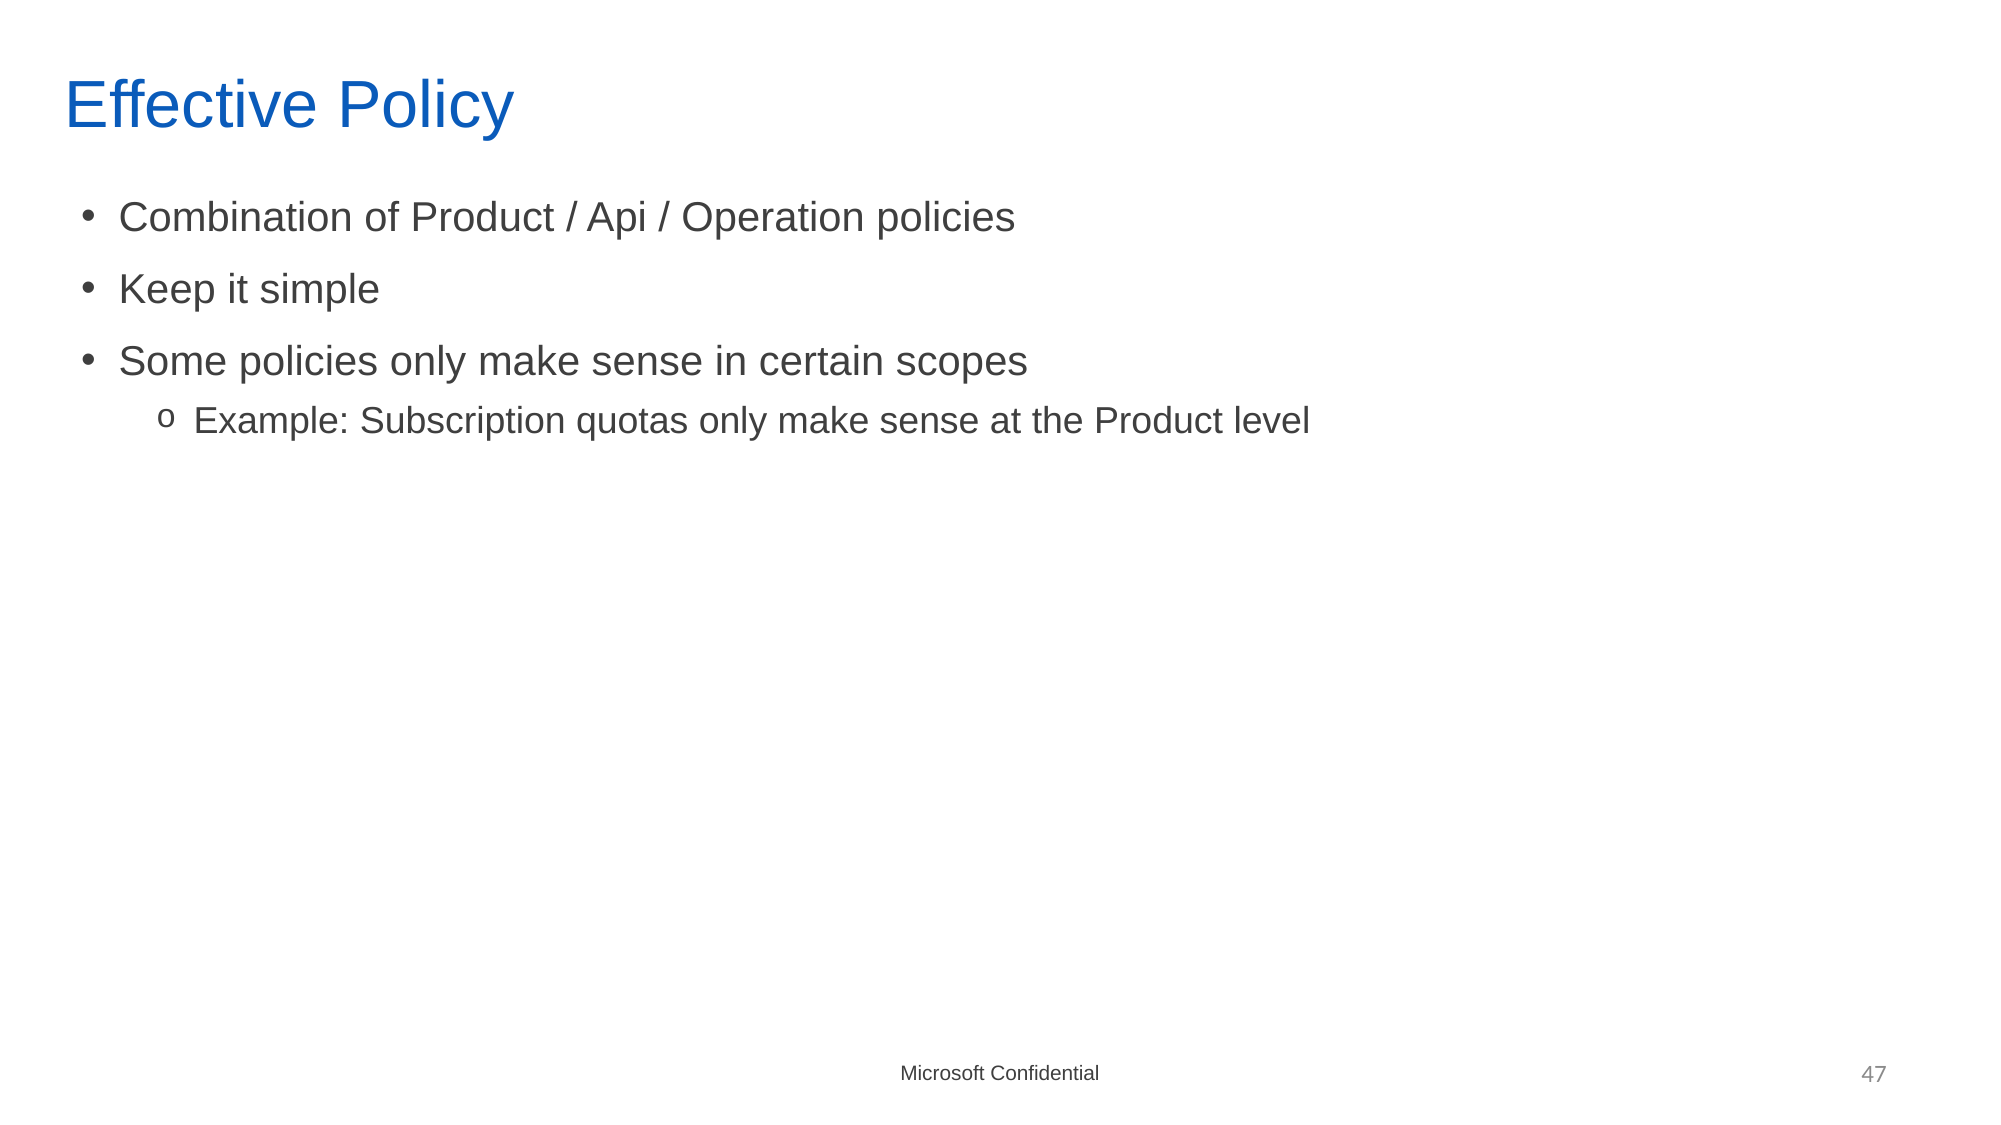

# Effective Policy
Combination of Product / Api / Operation policies
Keep it simple
Some policies only make sense in certain scopes
Example: Subscription quotas only make sense at the Product level

47